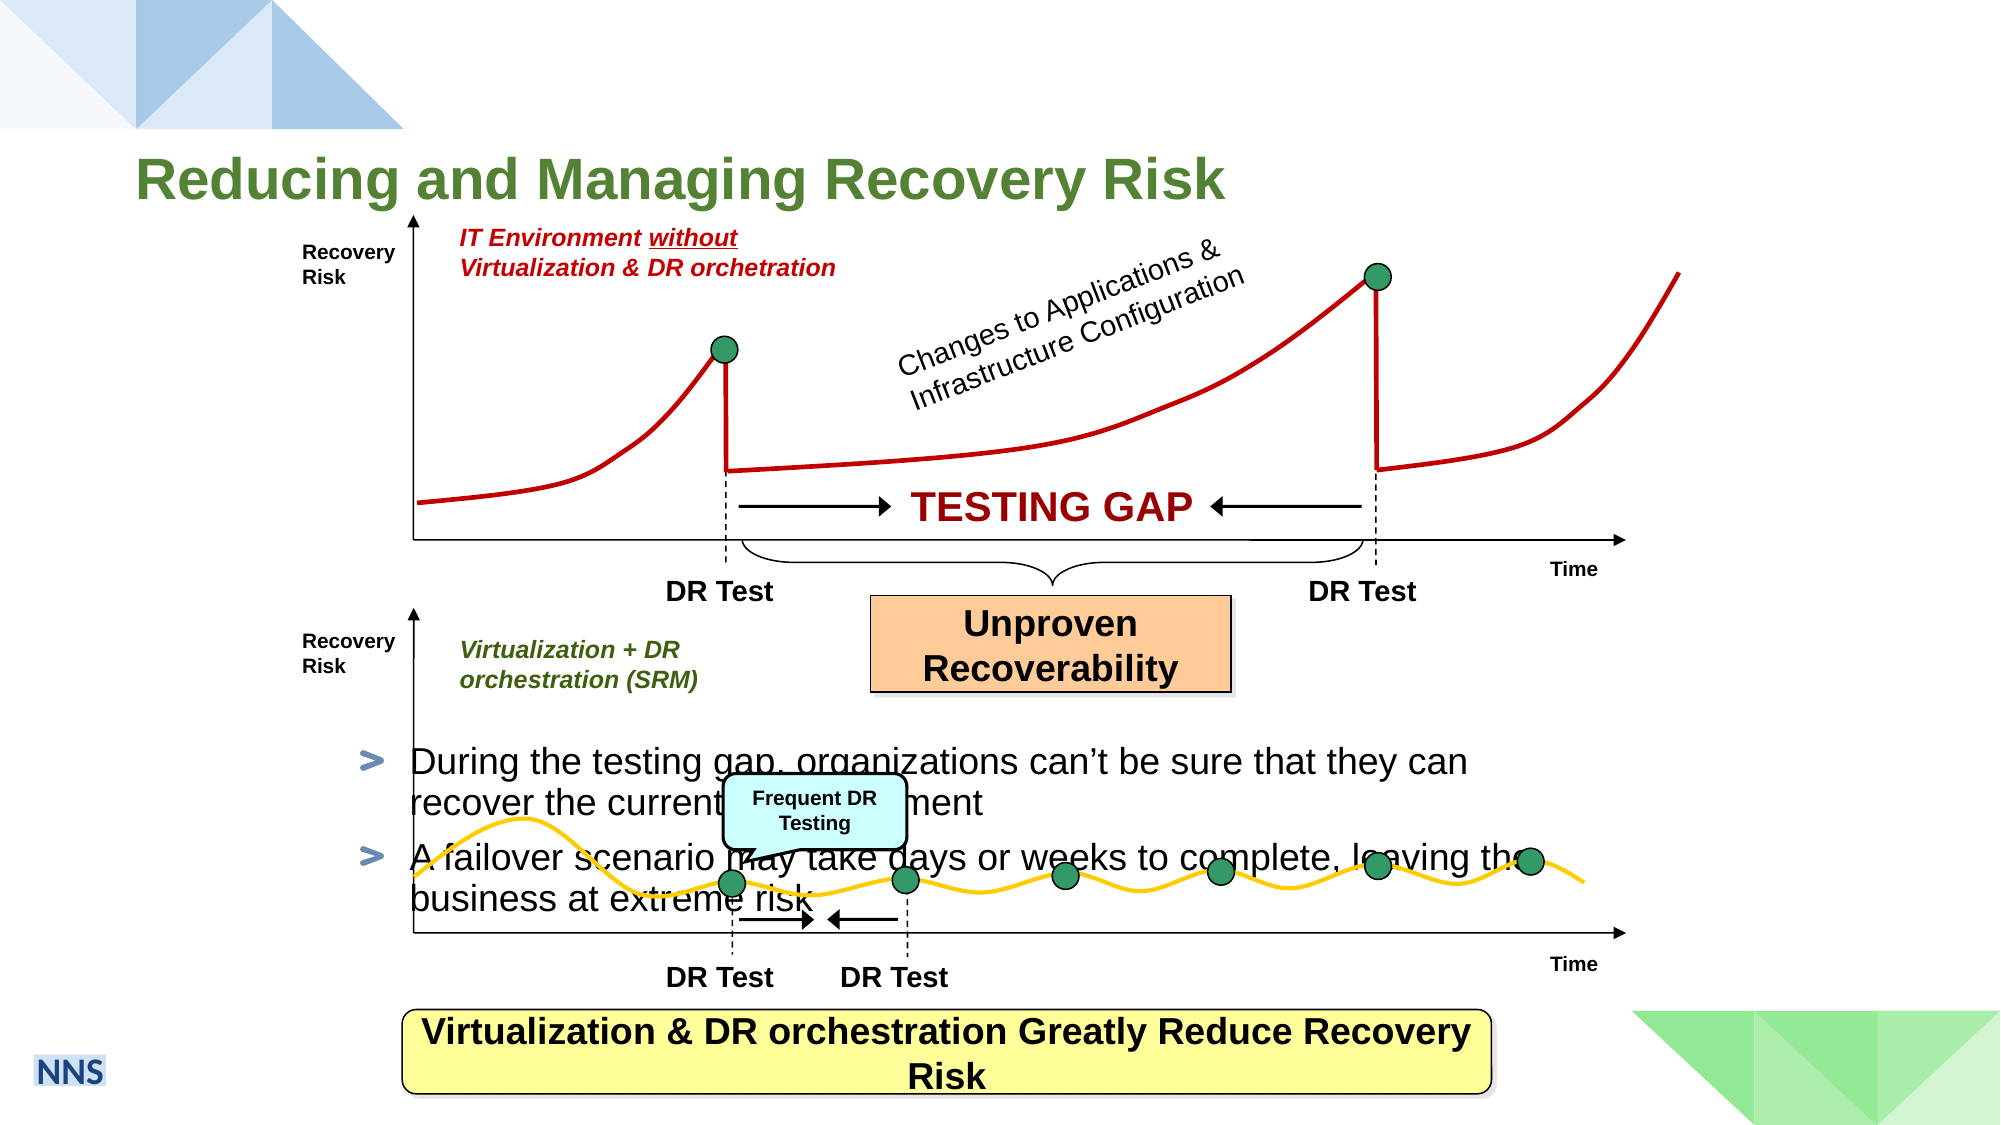

Reducing and Managing Recovery Risk
IT Environment without
Virtualization & DR orchetration

Recovery
Risk

Changes to Applications & Infrastructure Configuration

TESTING GAP

Time
DR Test
DR Test

Unproven Recoverability

Recovery
Risk
Frequent DR Testing

Time
DR Test
DR Test
Virtualization + DR orchestration (SRM)
During the testing gap, organizations can’t be sure that they can recover the current IT environment
A failover scenario may take days or weeks to complete, leaving the business at extreme risk

Virtualization & DR orchestration Greatly Reduce Recovery Risk

NNS